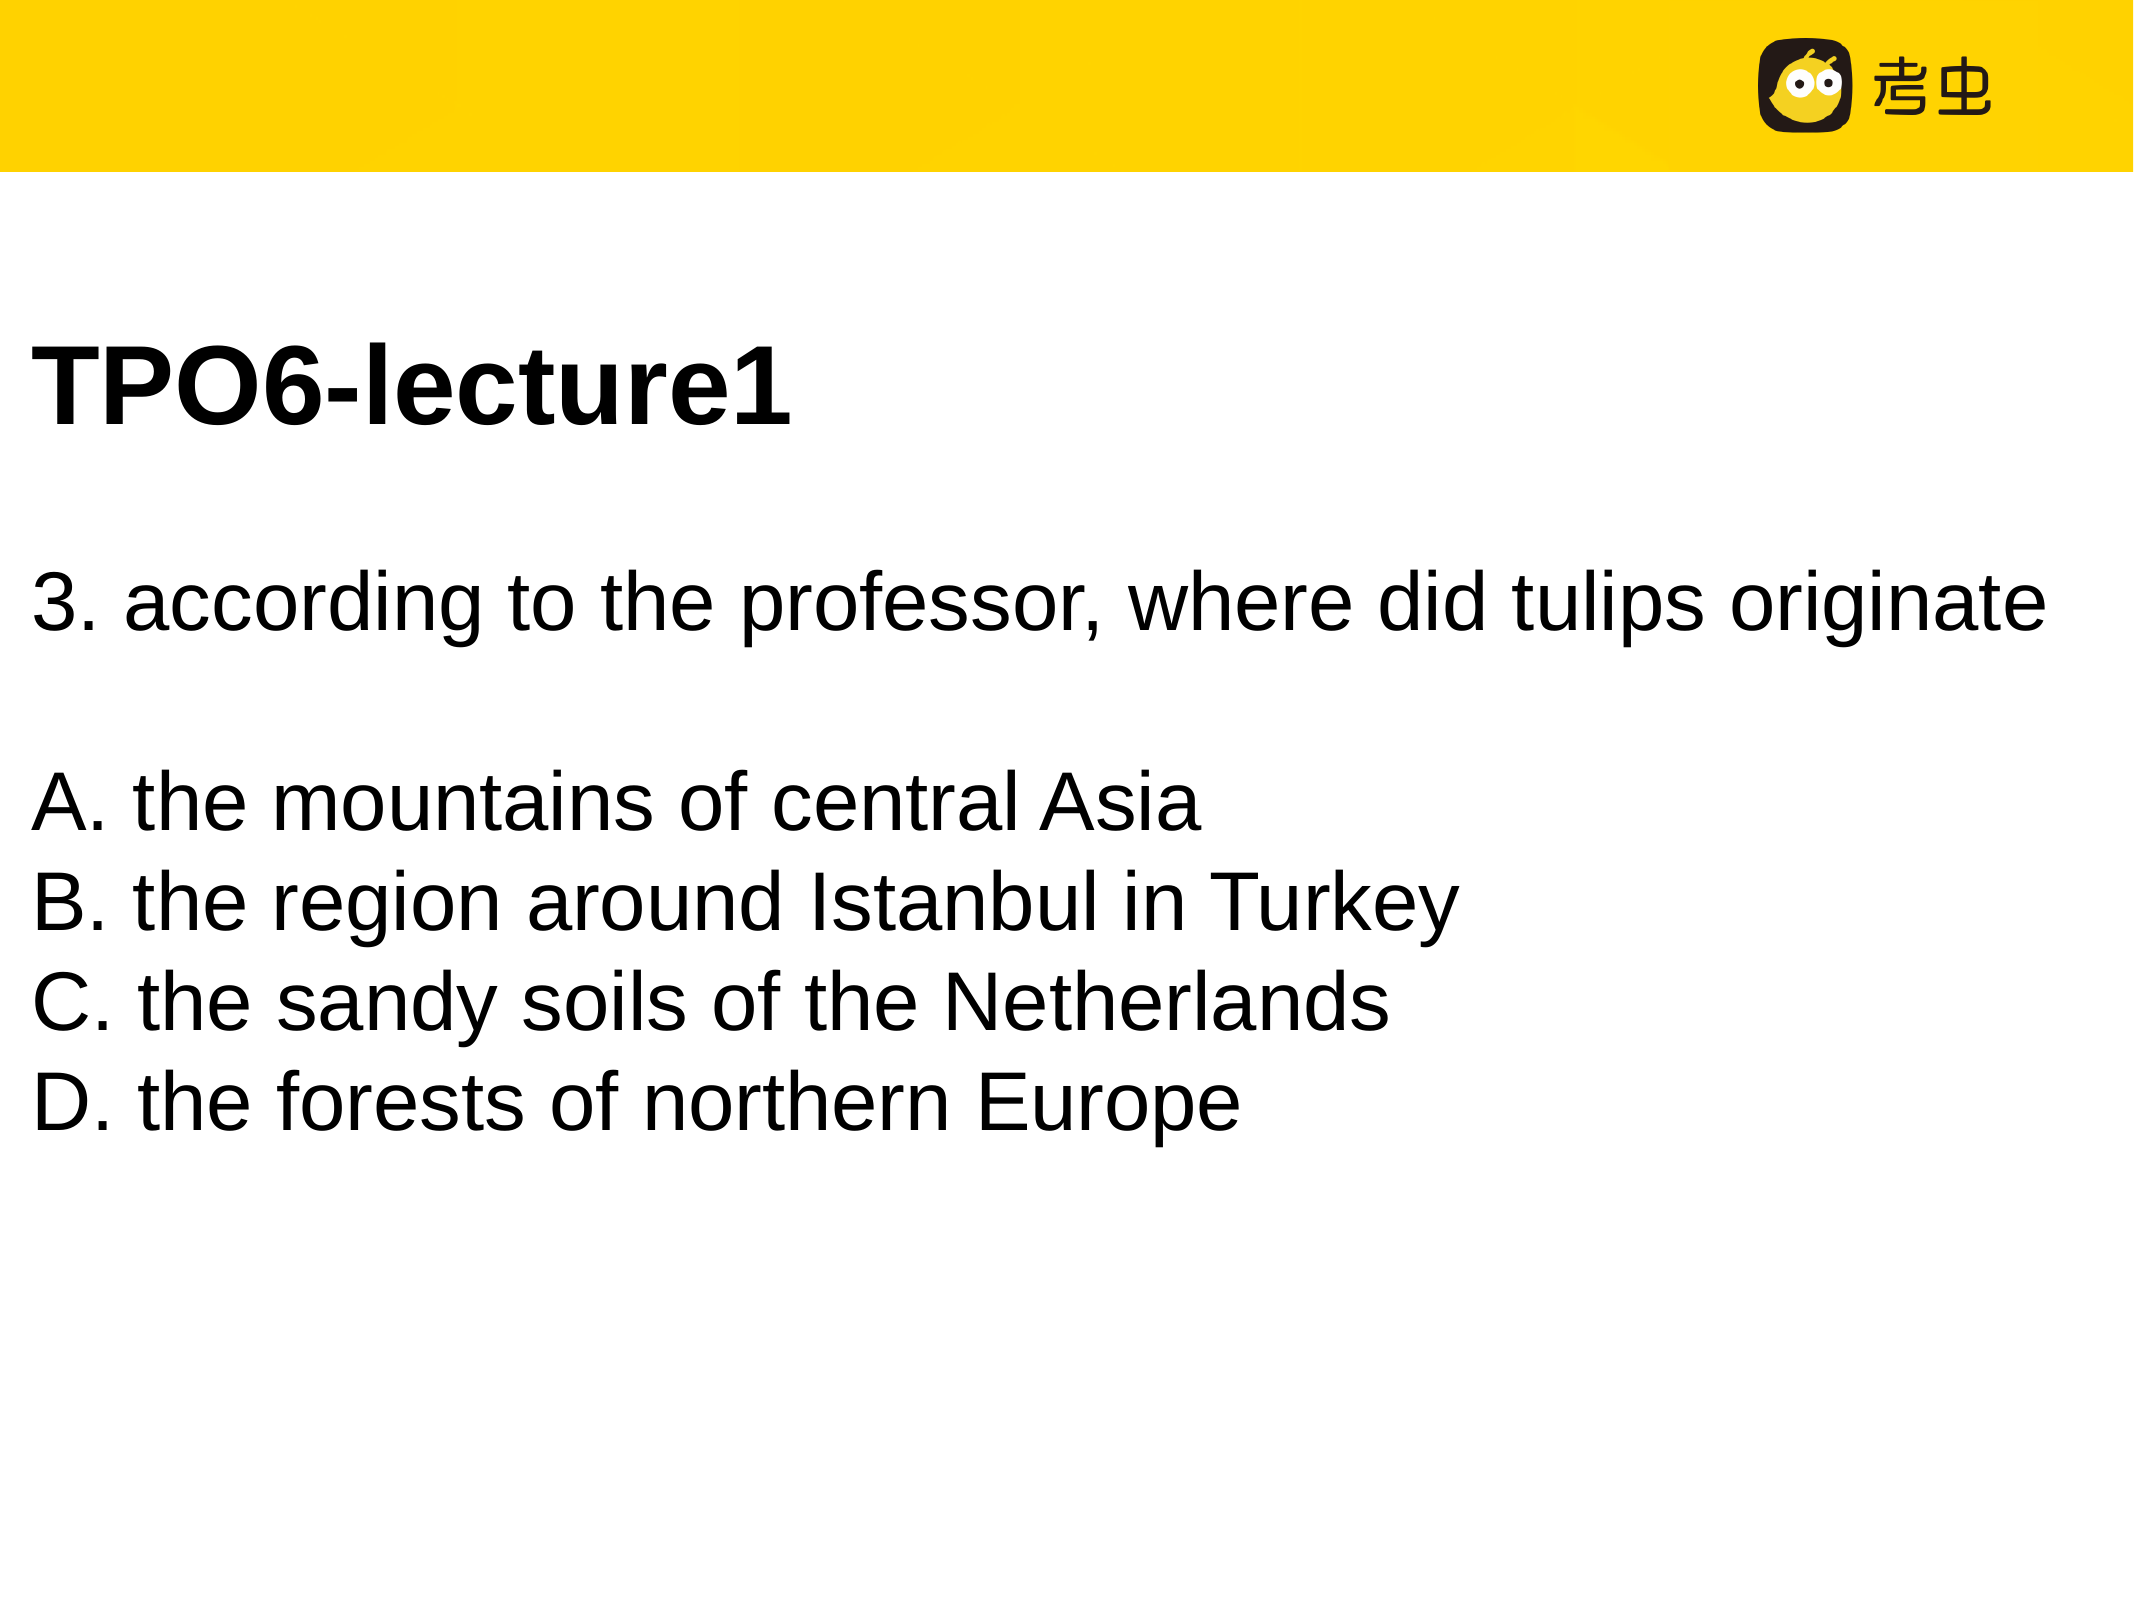

TPO6-lecture1

3. according to the professor, where did tulips originate

A. the mountains of central Asia
B. the region around Istanbul in Turkey
C. the sandy soils of the Netherlands
D. the forests of northern Europe